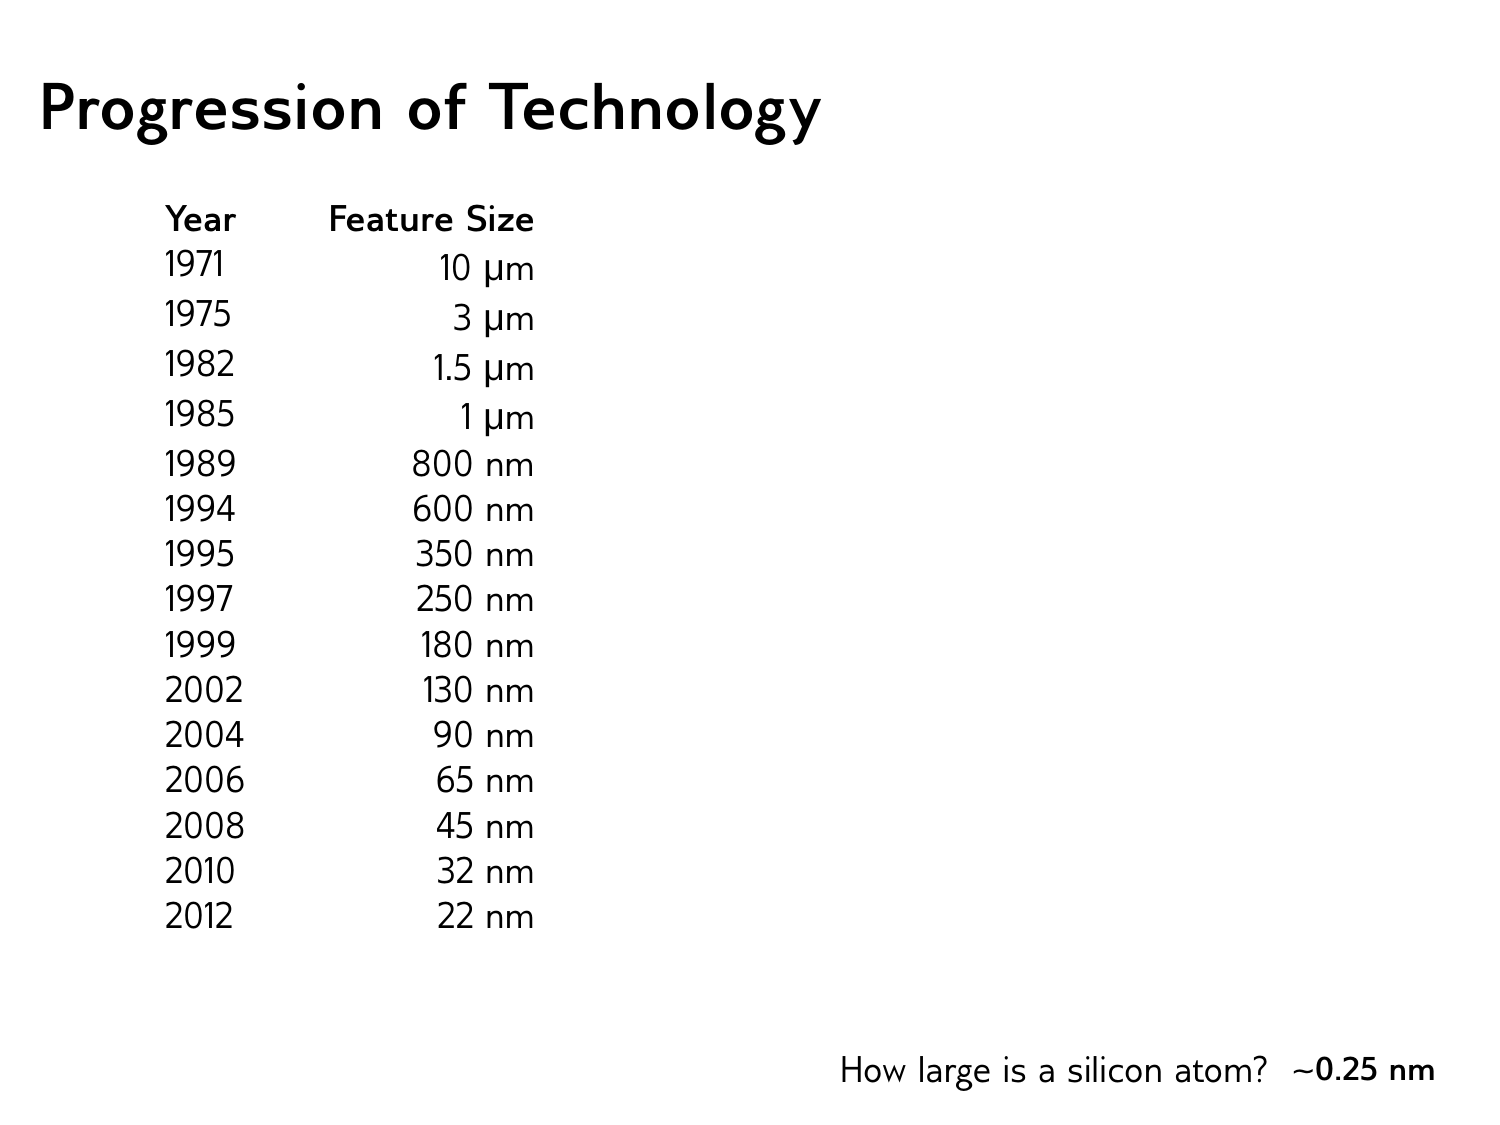

# Progression of Technology
| Year | Feature Size |
| --- | --- |
| 1971 | 10 μm |
| 1975 | 3 μm |
| 1982 | 1.5 μm |
| 1985 | 1 μm |
| 1989 | 800 nm |
| 1994 | 600 nm |
| 1995 | 350 nm |
| 1997 | 250 nm |
| 1999 | 180 nm |
| 2002 | 130 nm |
| 2004 | 90 nm |
| 2006 | 65 nm |
| 2008 | 45 nm |
| 2010 | 32 nm |
| 2012 | 22 nm |
How large is a silicon atom?
~0.25 nm